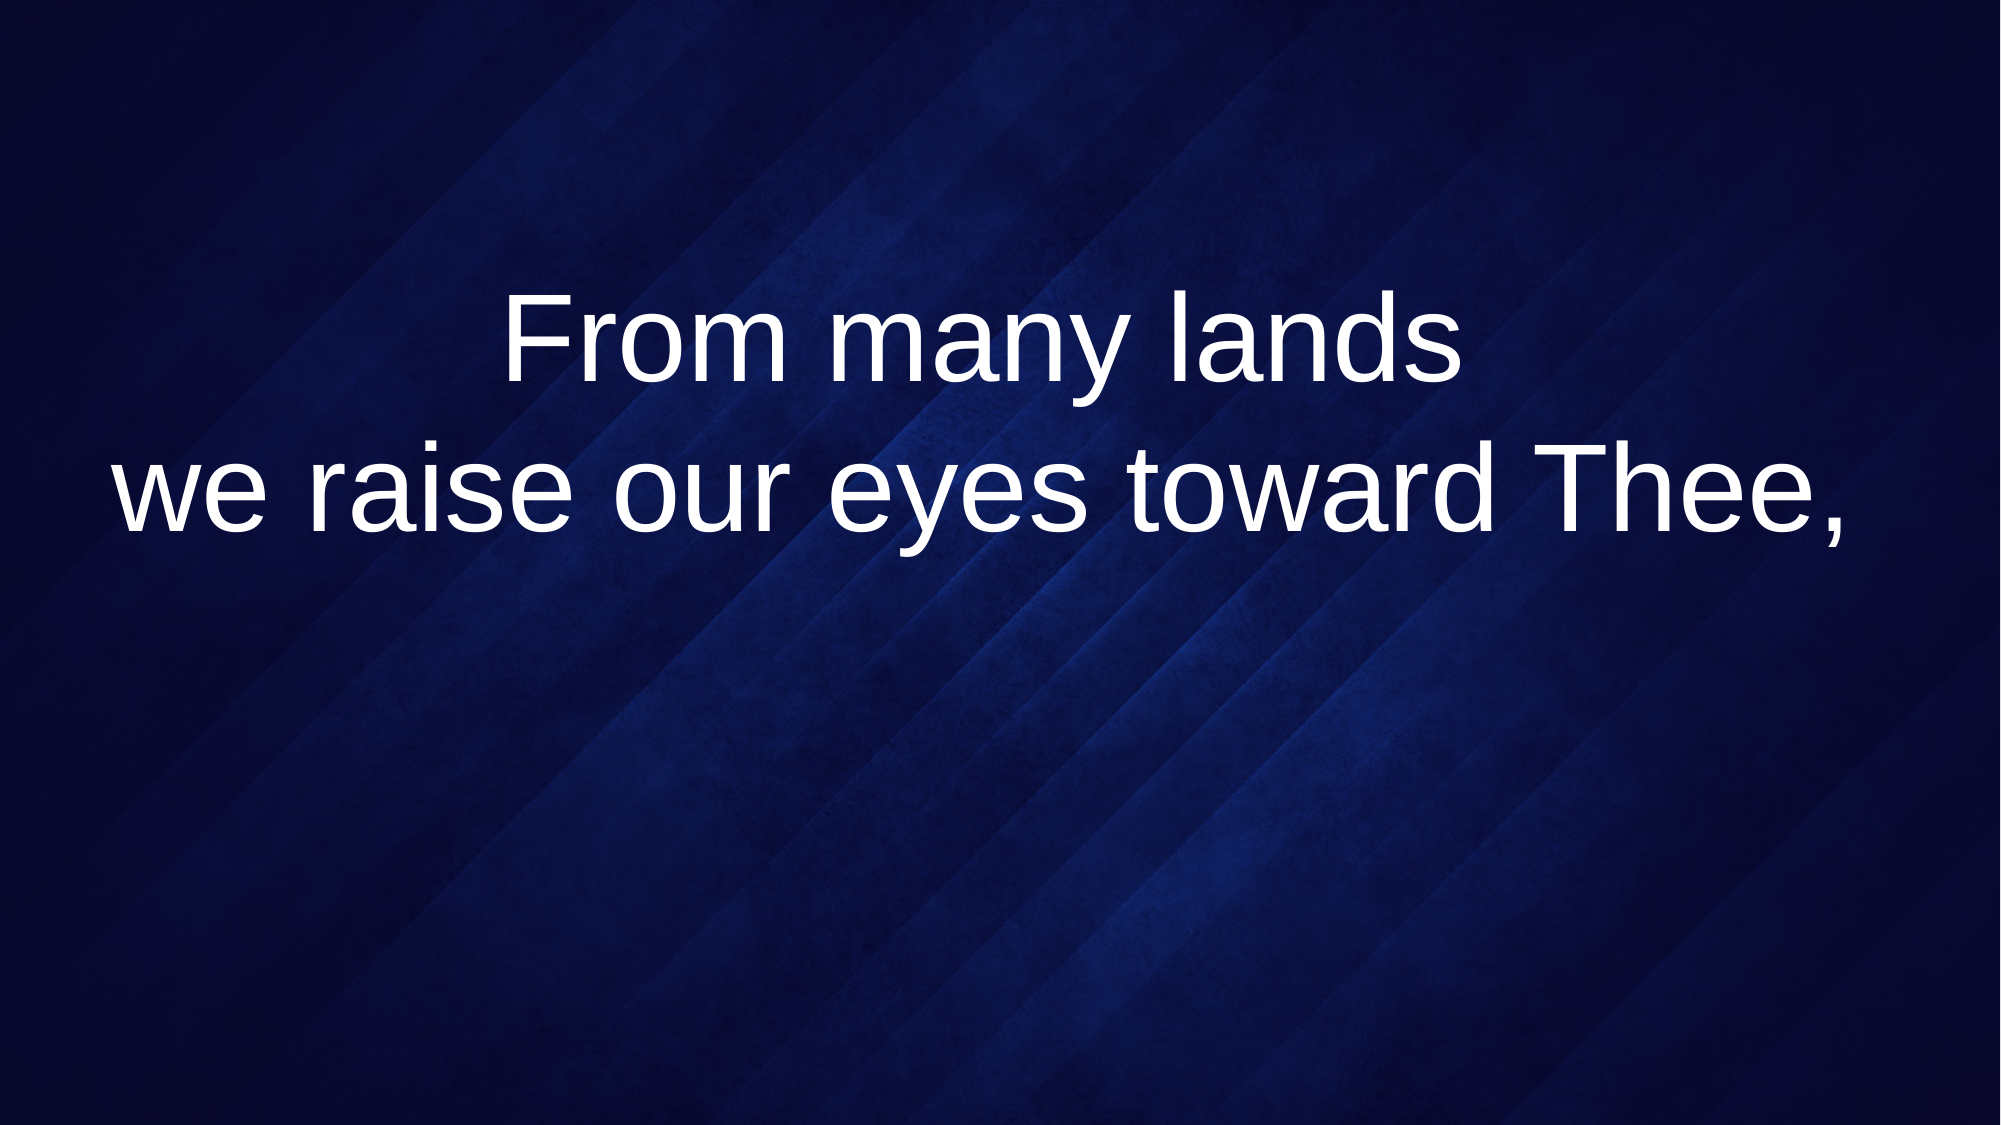

# From many lands we raise our eyes toward Thee,